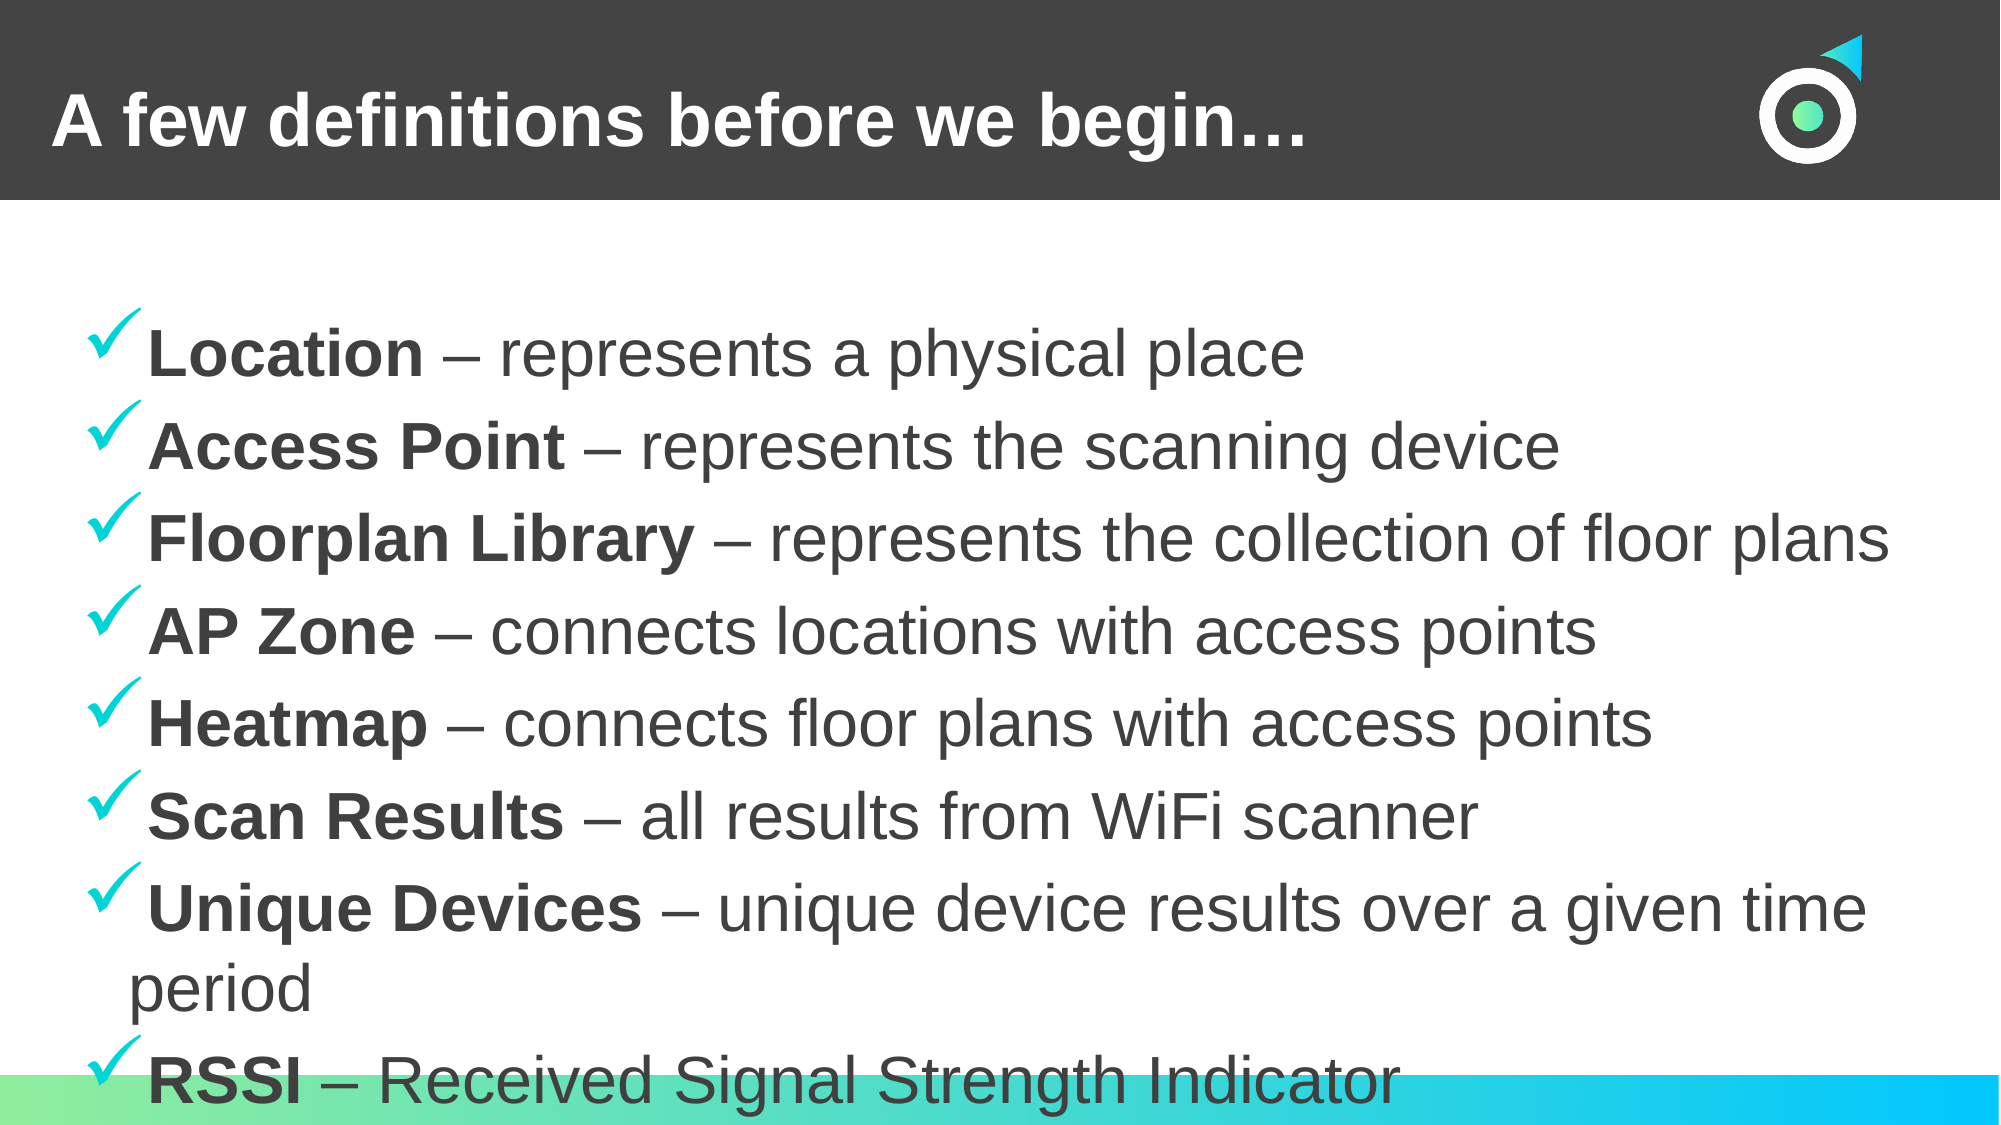

A few definitions before we begin…
Location – represents a physical place
Access Point – represents the scanning device
Floorplan Library – represents the collection of floor plans
AP Zone – connects locations with access points
Heatmap – connects floor plans with access points
Scan Results – all results from WiFi scanner
Unique Devices – unique device results over a given time period
RSSI – Received Signal Strength Indicator